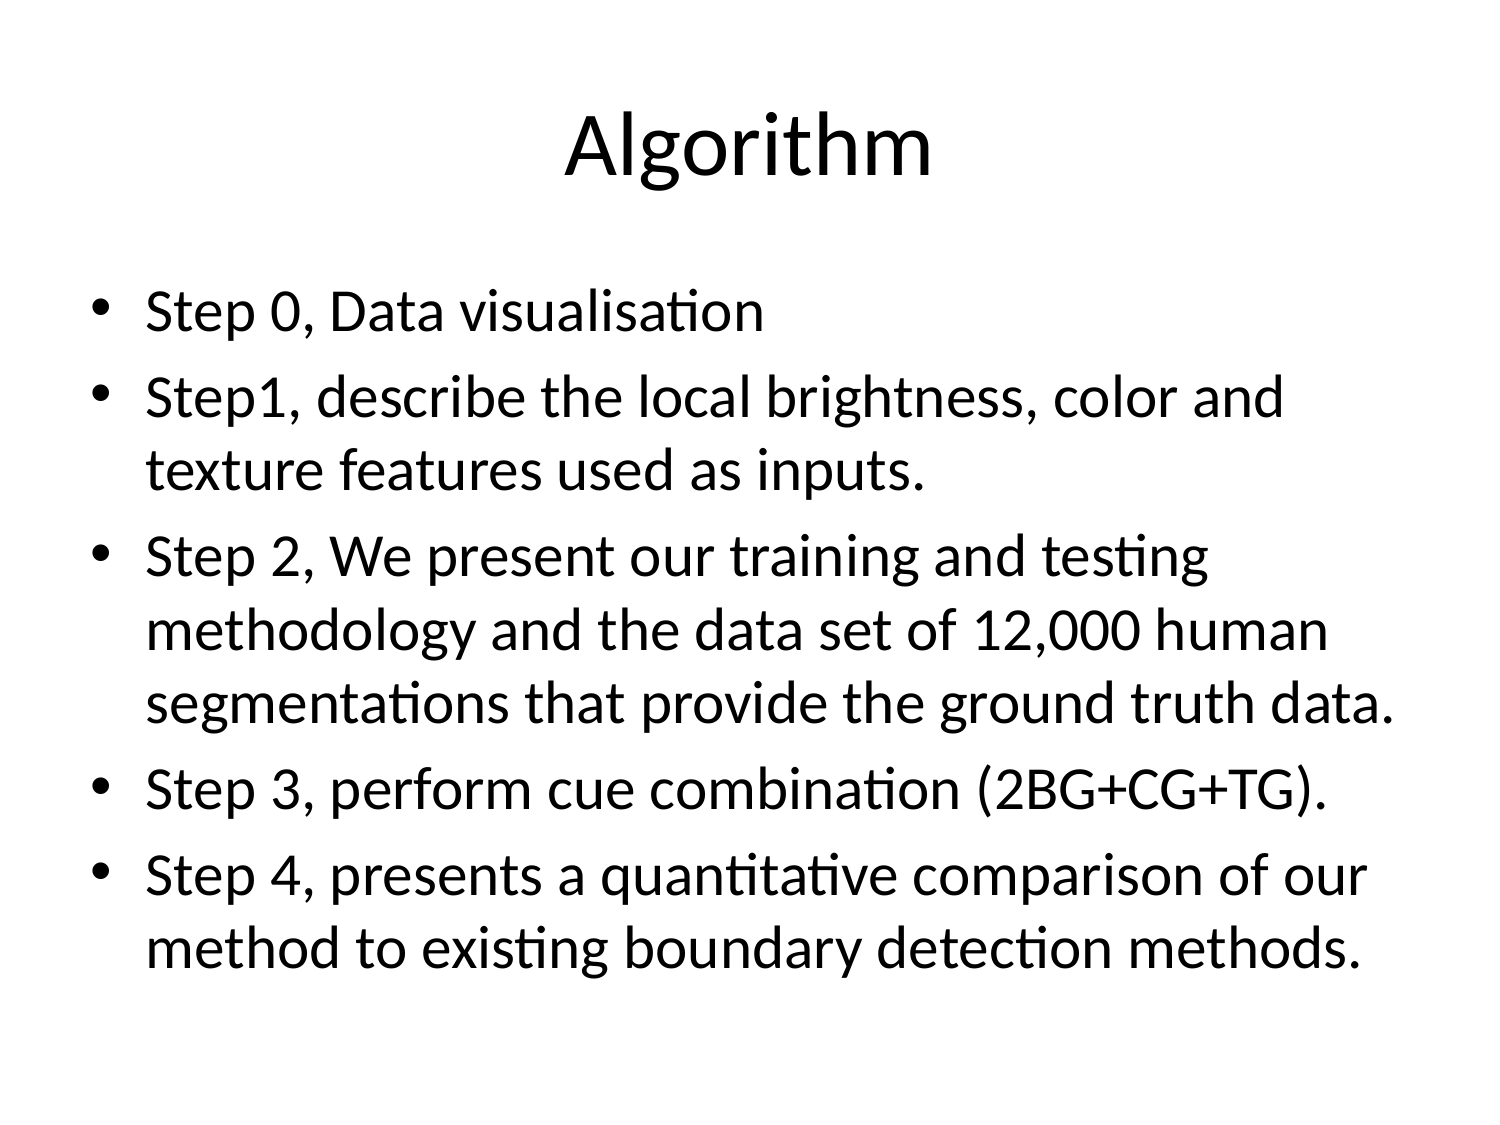

# Algorithm
Step 0, Data visualisation
Step1, describe the local brightness, color and texture features used as inputs.
Step 2, We present our training and testing methodology and the data set of 12,000 human segmentations that provide the ground truth data.
Step 3, perform cue combination (2BG+CG+TG).
Step 4, presents a quantitative comparison of our method to existing boundary detection methods.